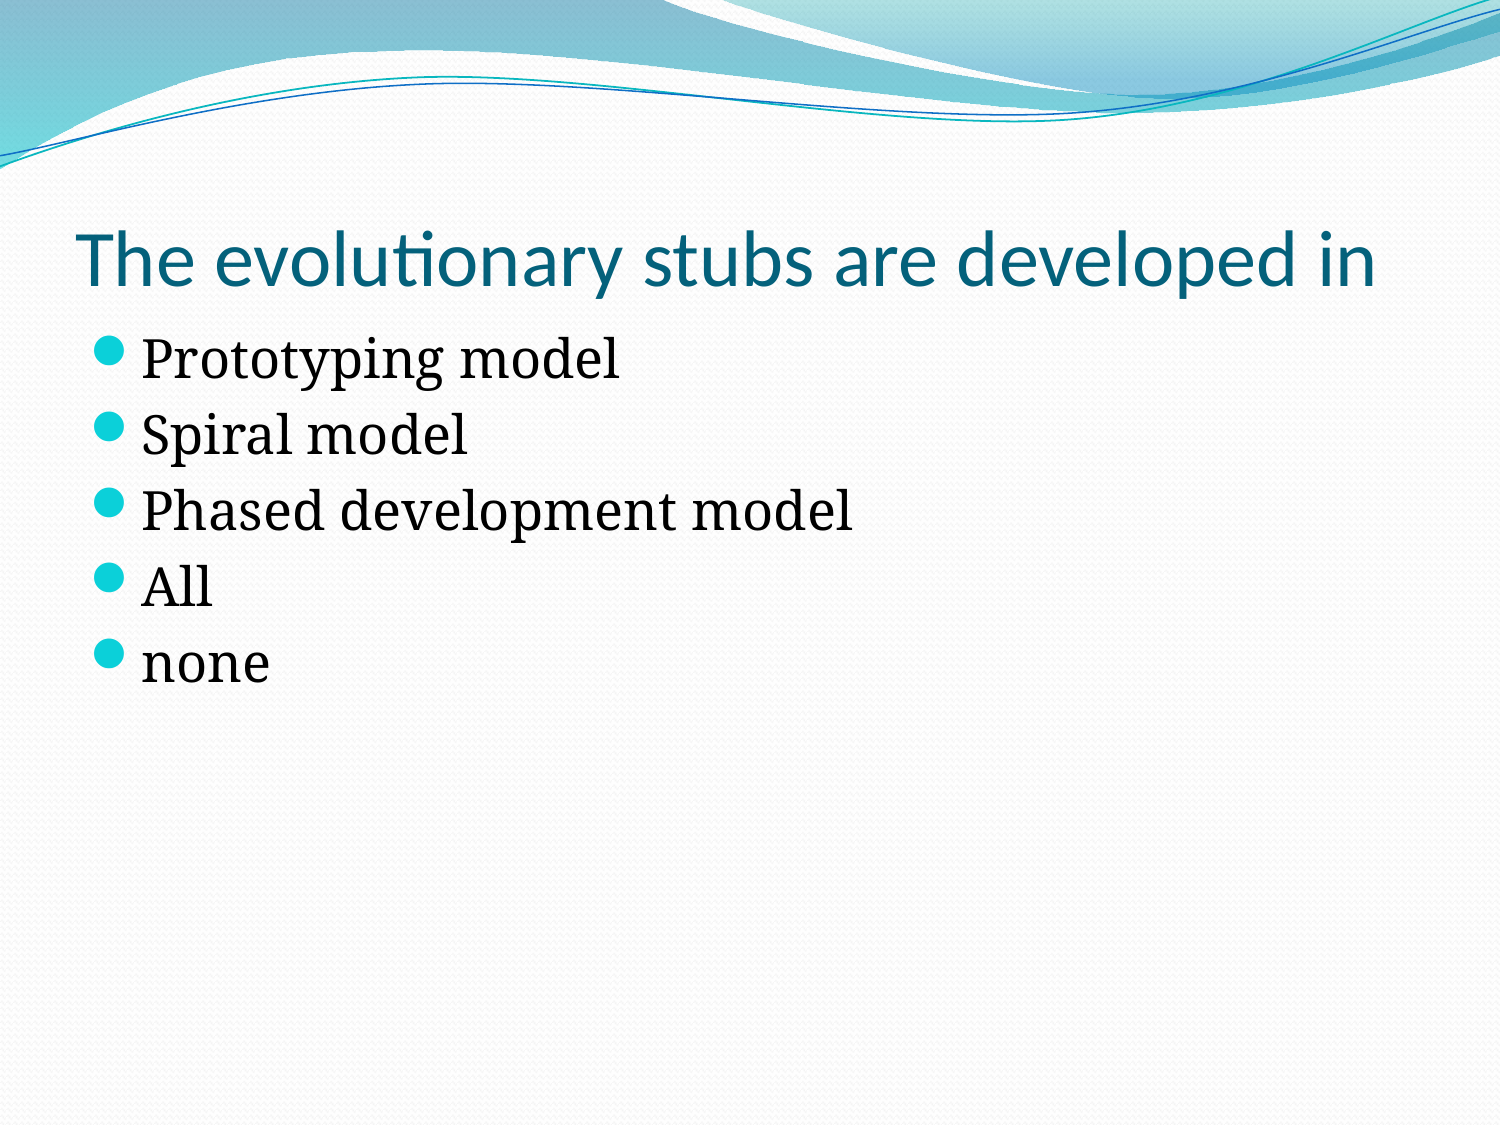

# The evolutionary stubs are developed in
Prototyping model
Spiral model
Phased development model
All
none